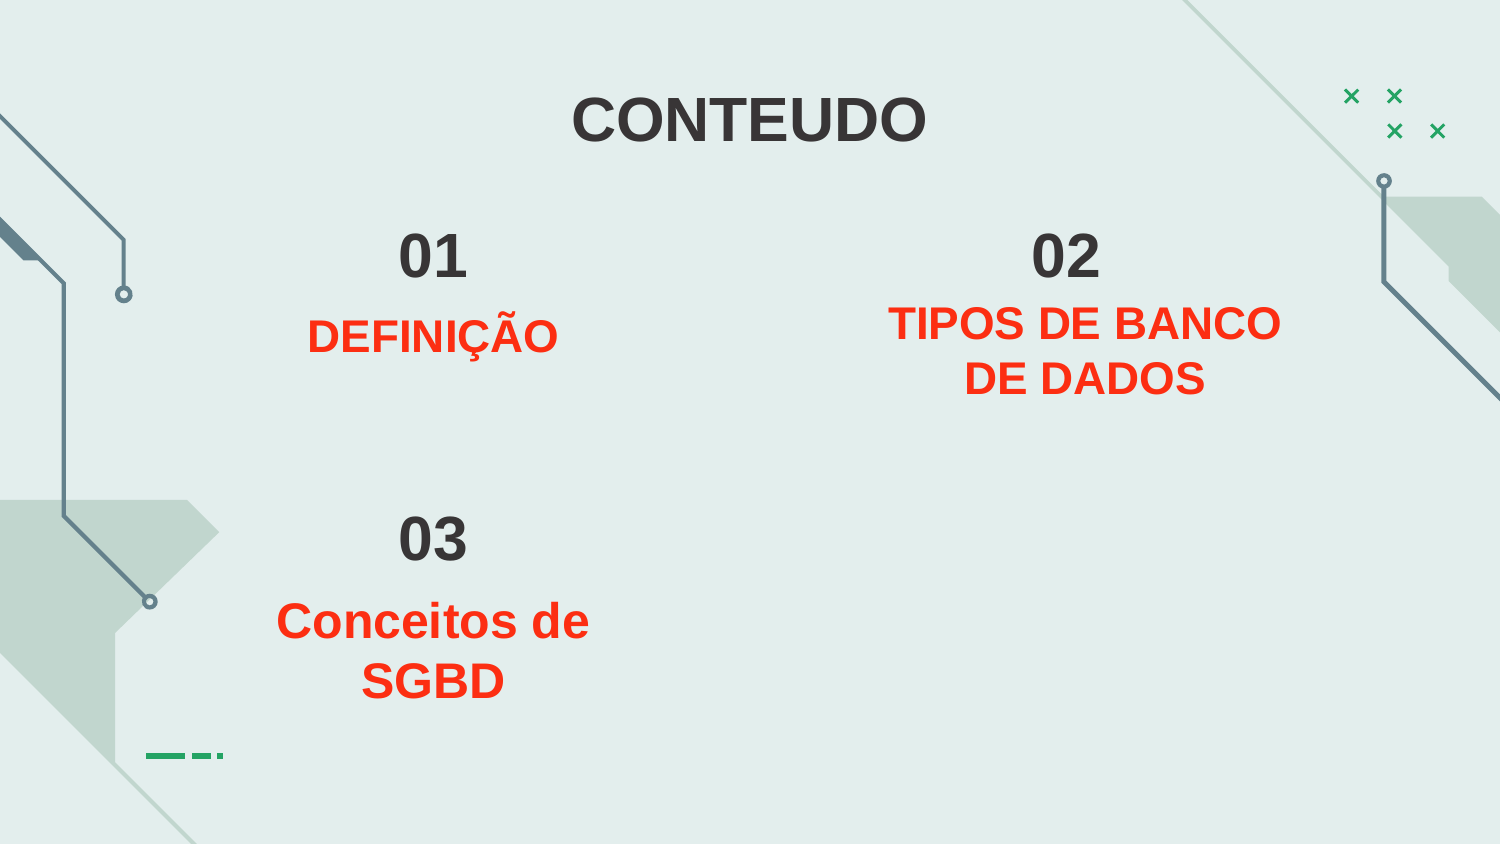

CONTEUDO
# 01
02
DEFINIÇÃO
TIPOS DE BANCO DE DADOS
03
Conceitos de SGBD